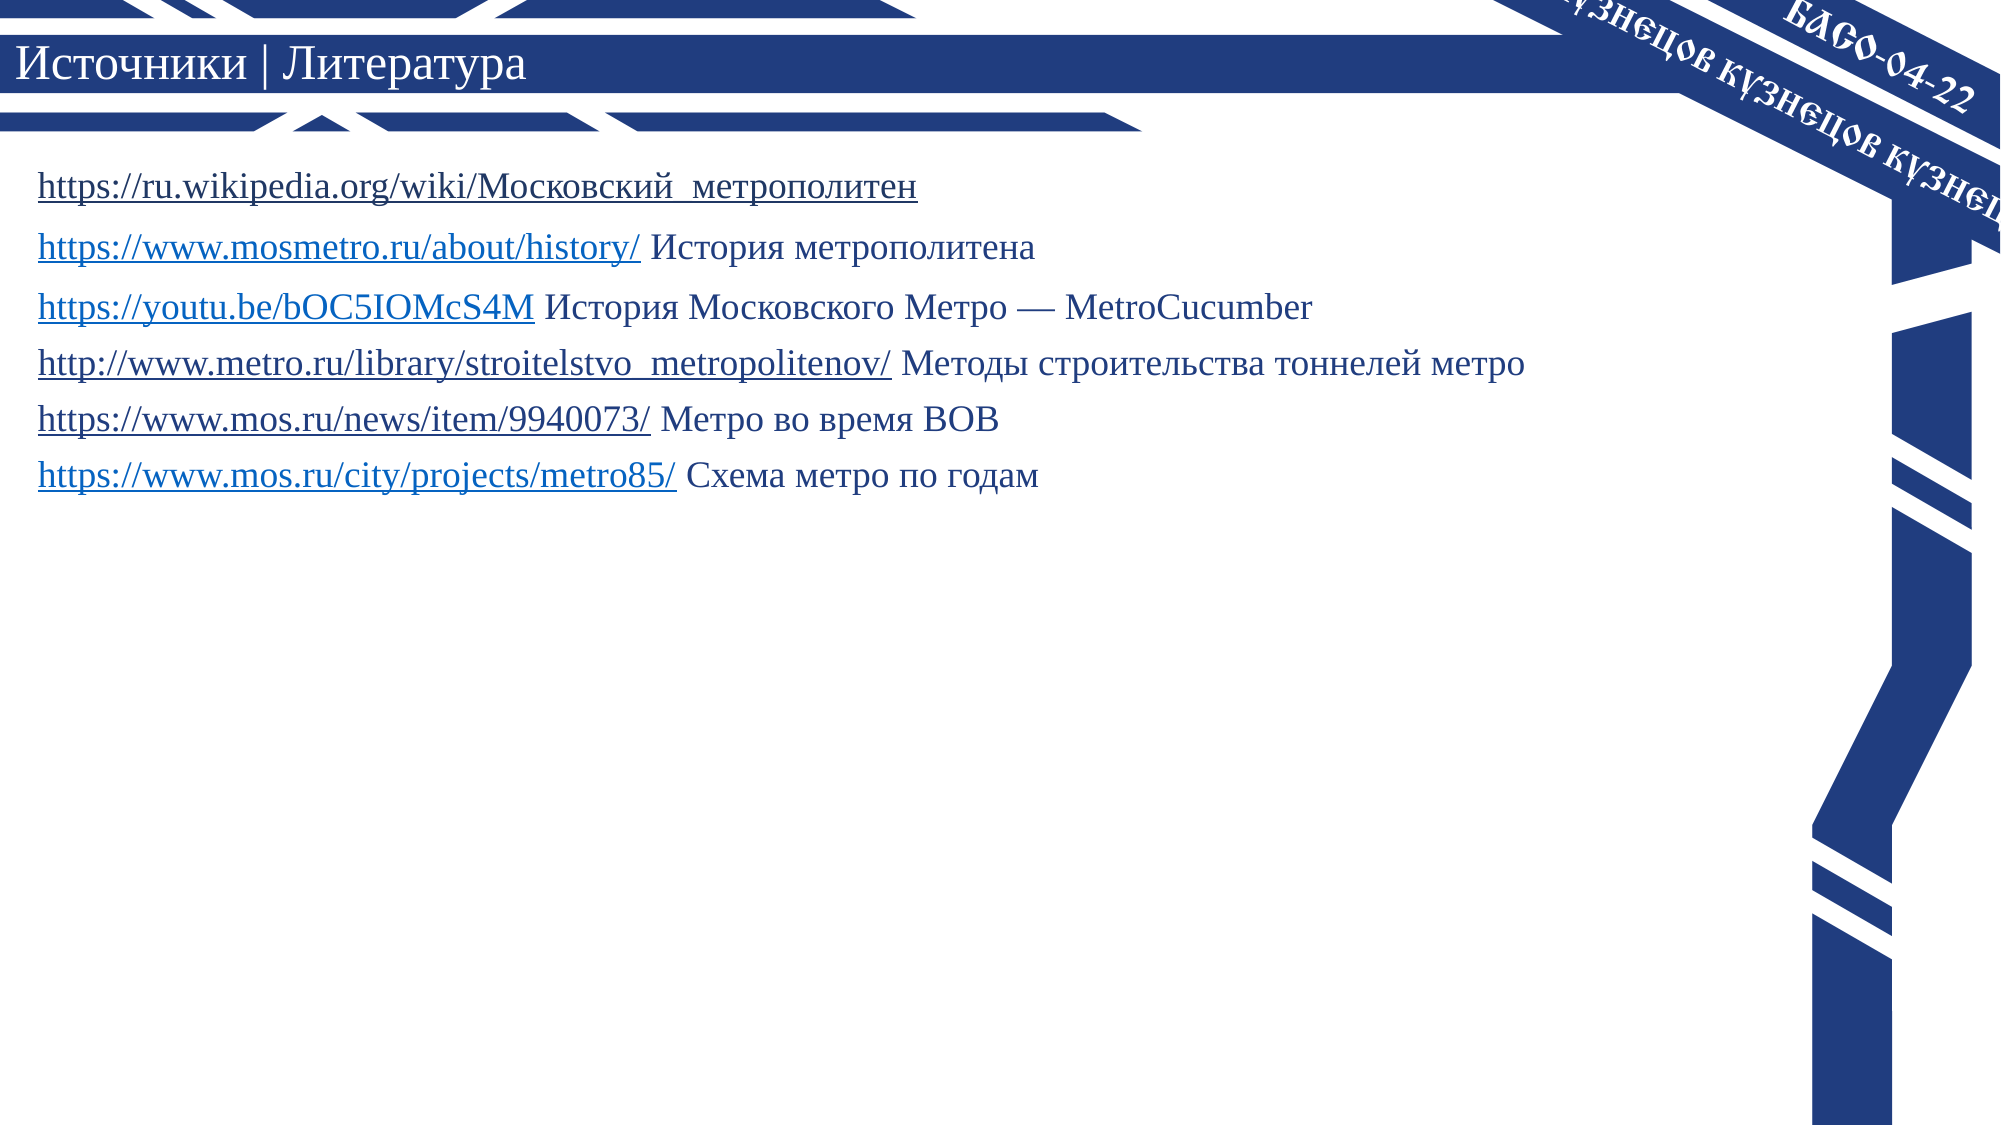

Источники | Литература
https://ru.wikipedia.org/wiki/Московский_метрополитен
https://www.mosmetro.ru/about/history/ История метрополитена
https://youtu.be/bOC5IOMcS4M История Московского Метро — MetroCucumber
http://www.metro.ru/library/stroitelstvo_metropolitenov/ Методы строительства тоннелей метро
https://www.mos.ru/news/item/9940073/ Метро во время ВОВ
https://www.mos.ru/city/projects/metro85/ Схема метро по годам